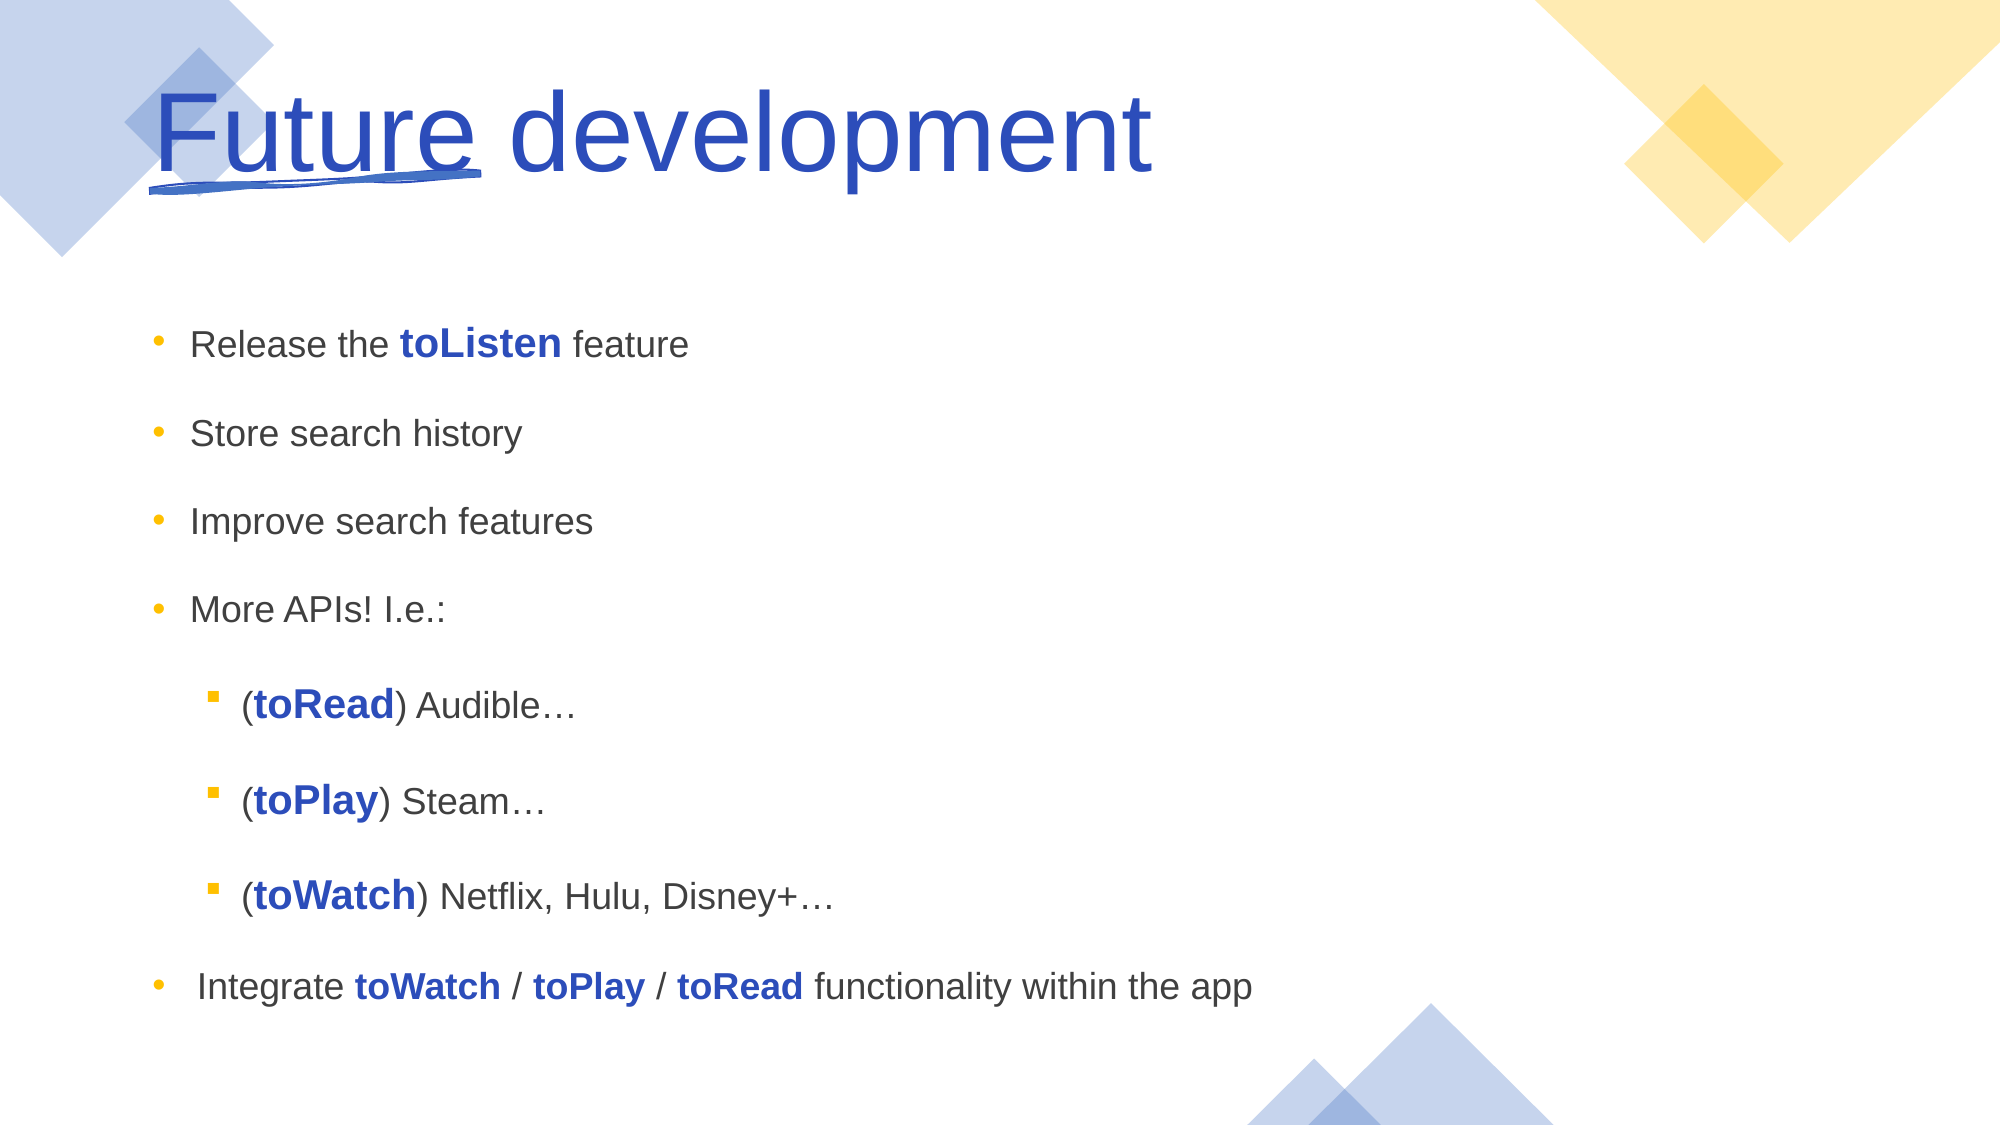

Future development

Release the toListen feature
Store search history
Improve search features
More APIs! I.e.:
(toRead) Audible…
(toPlay) Steam…
(toWatch) Netflix, Hulu, Disney+…
Integrate toWatch / toPlay / toRead functionality within the app